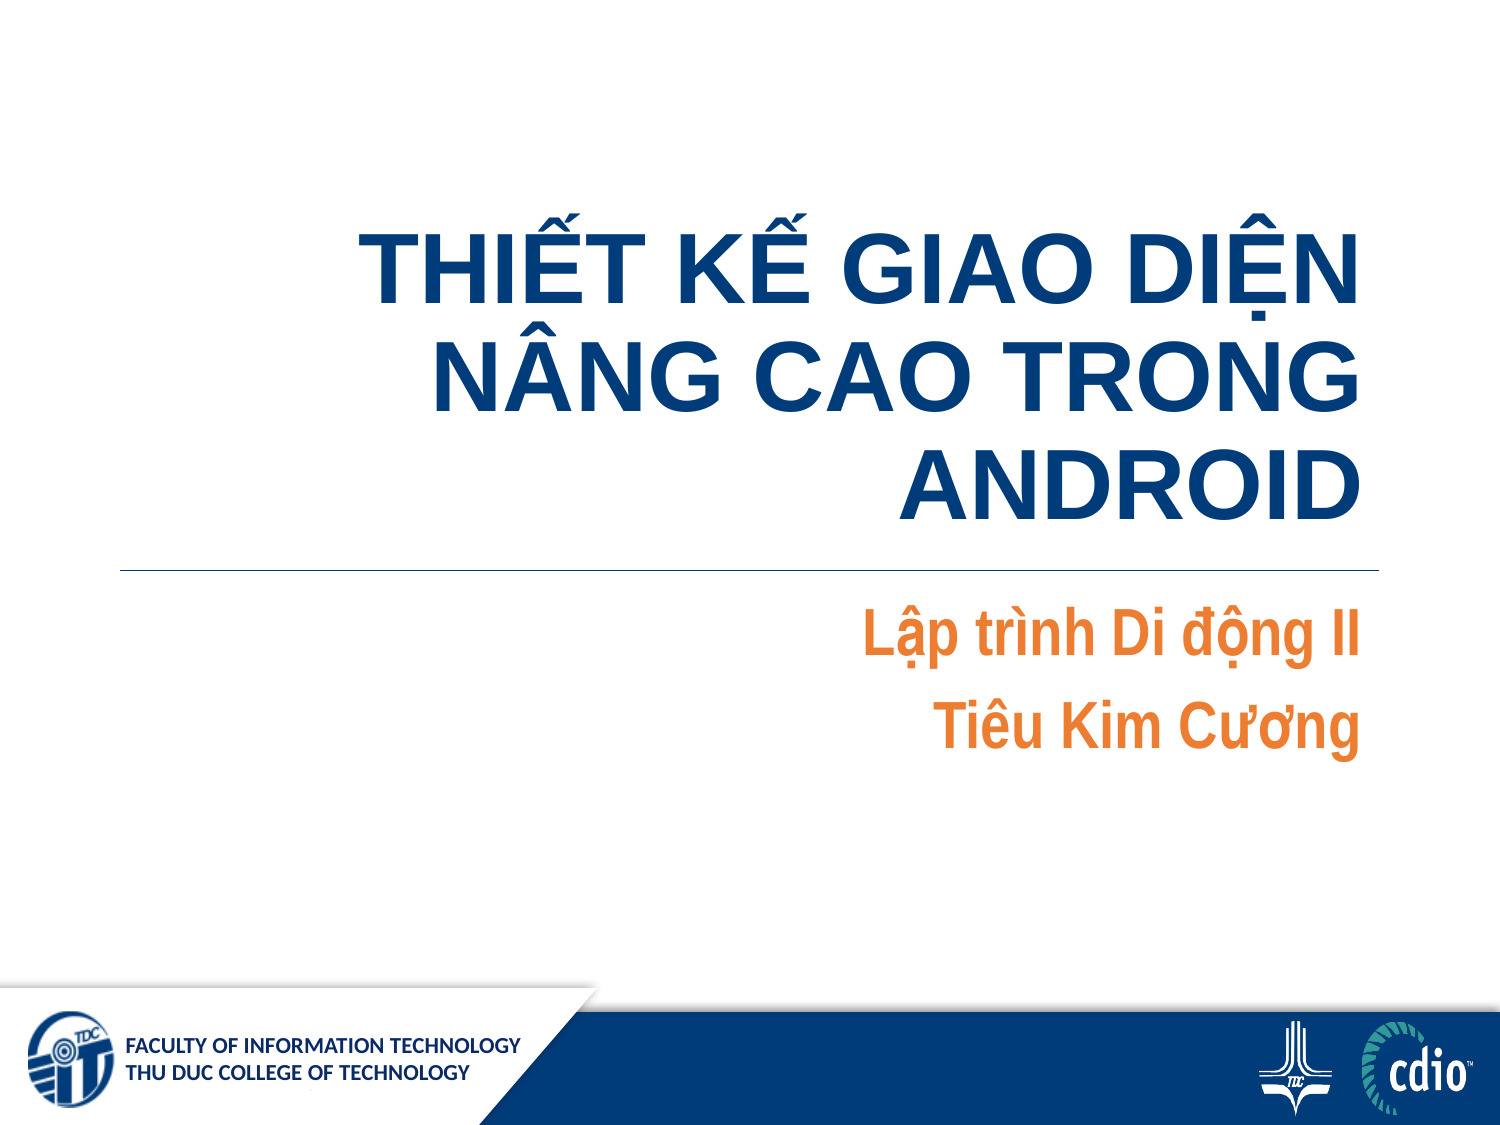

# THIẾT KẾ GIAO DIỆN NÂNG CAO TRONG ANDROID
Lập trình Di động II
Tiêu Kim Cương